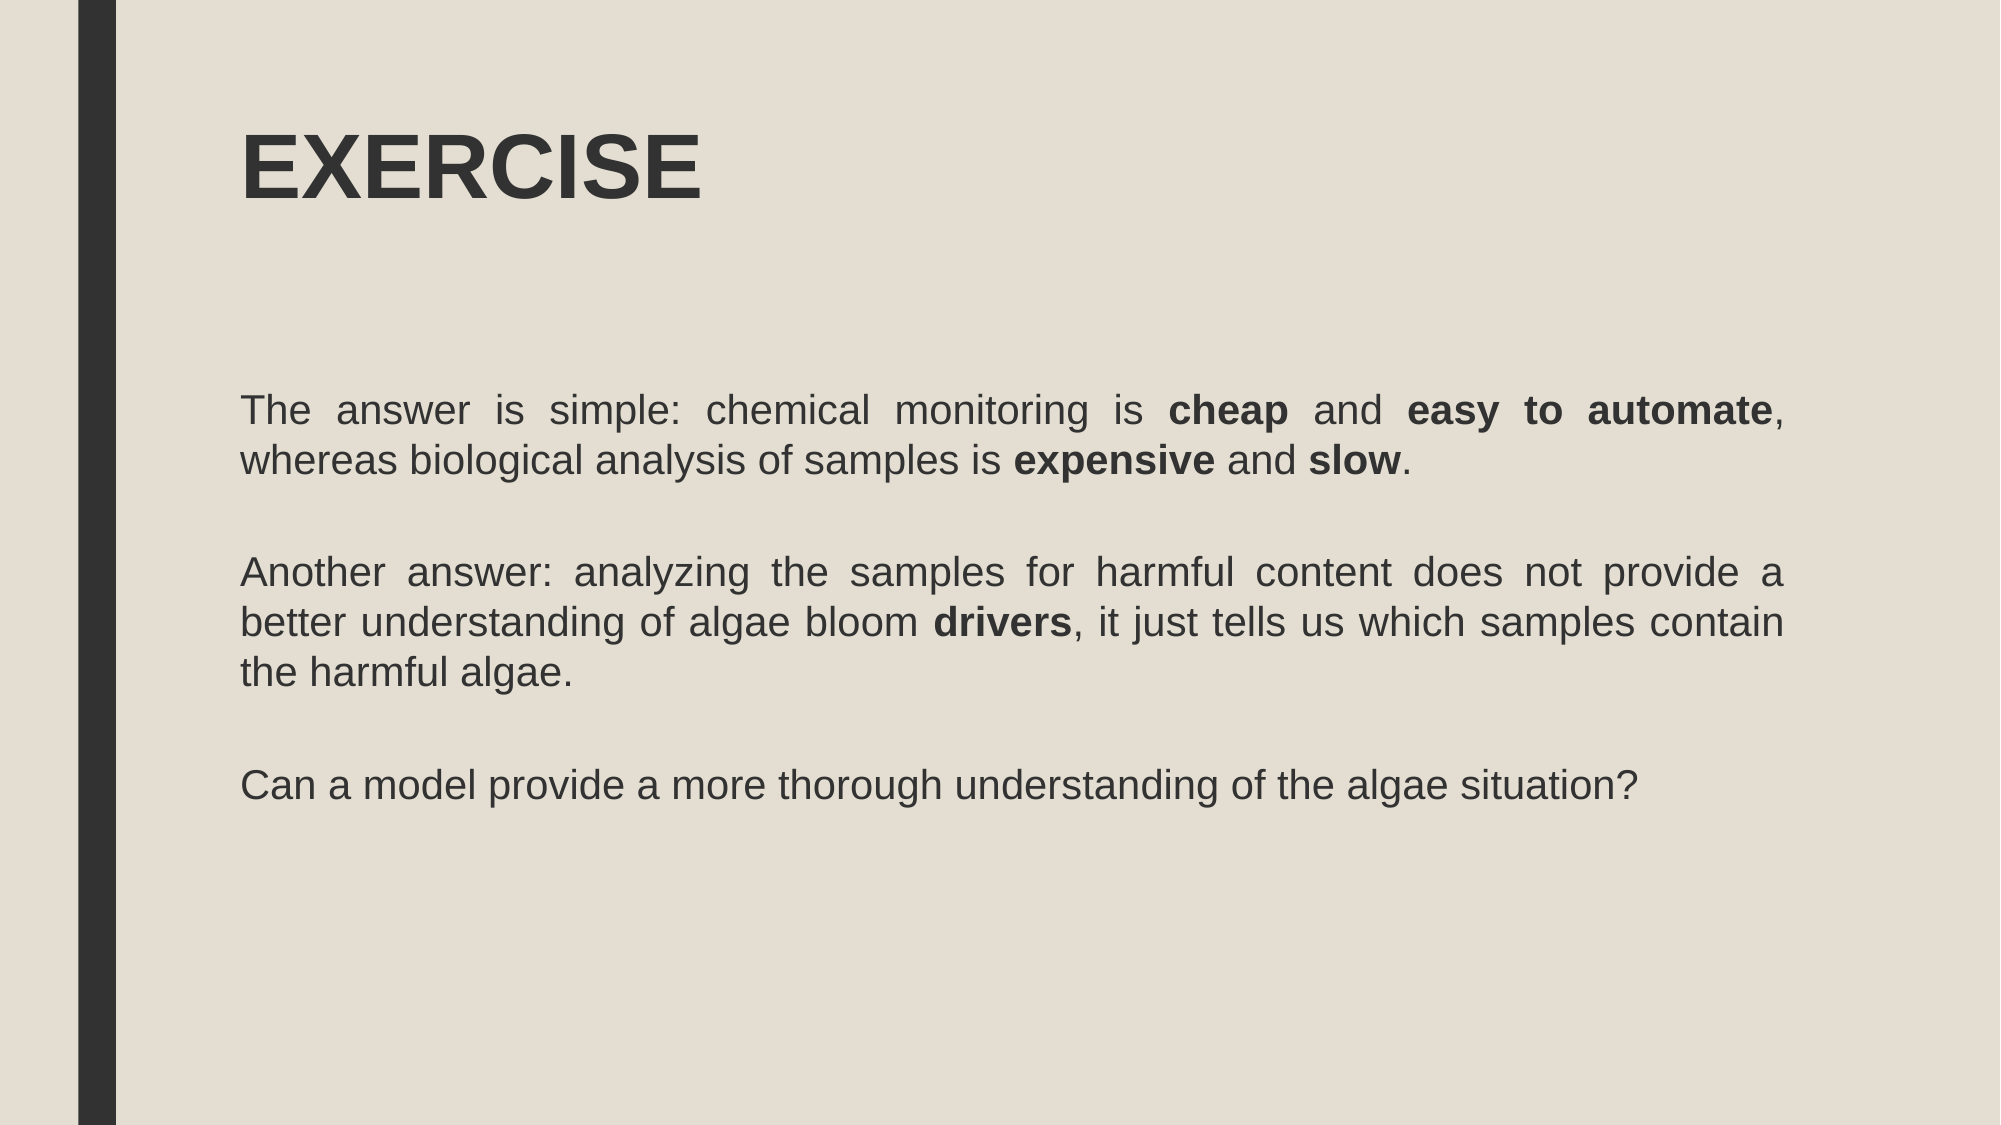

# EXERCISE
The answer is simple: chemical monitoring is cheap and easy to automate, whereas biological analysis of samples is expensive and slow.

Another answer: analyzing the samples for harmful content does not provide a better understanding of algae bloom drivers, it just tells us which samples contain the harmful algae.

Can a model provide a more thorough understanding of the algae situation?